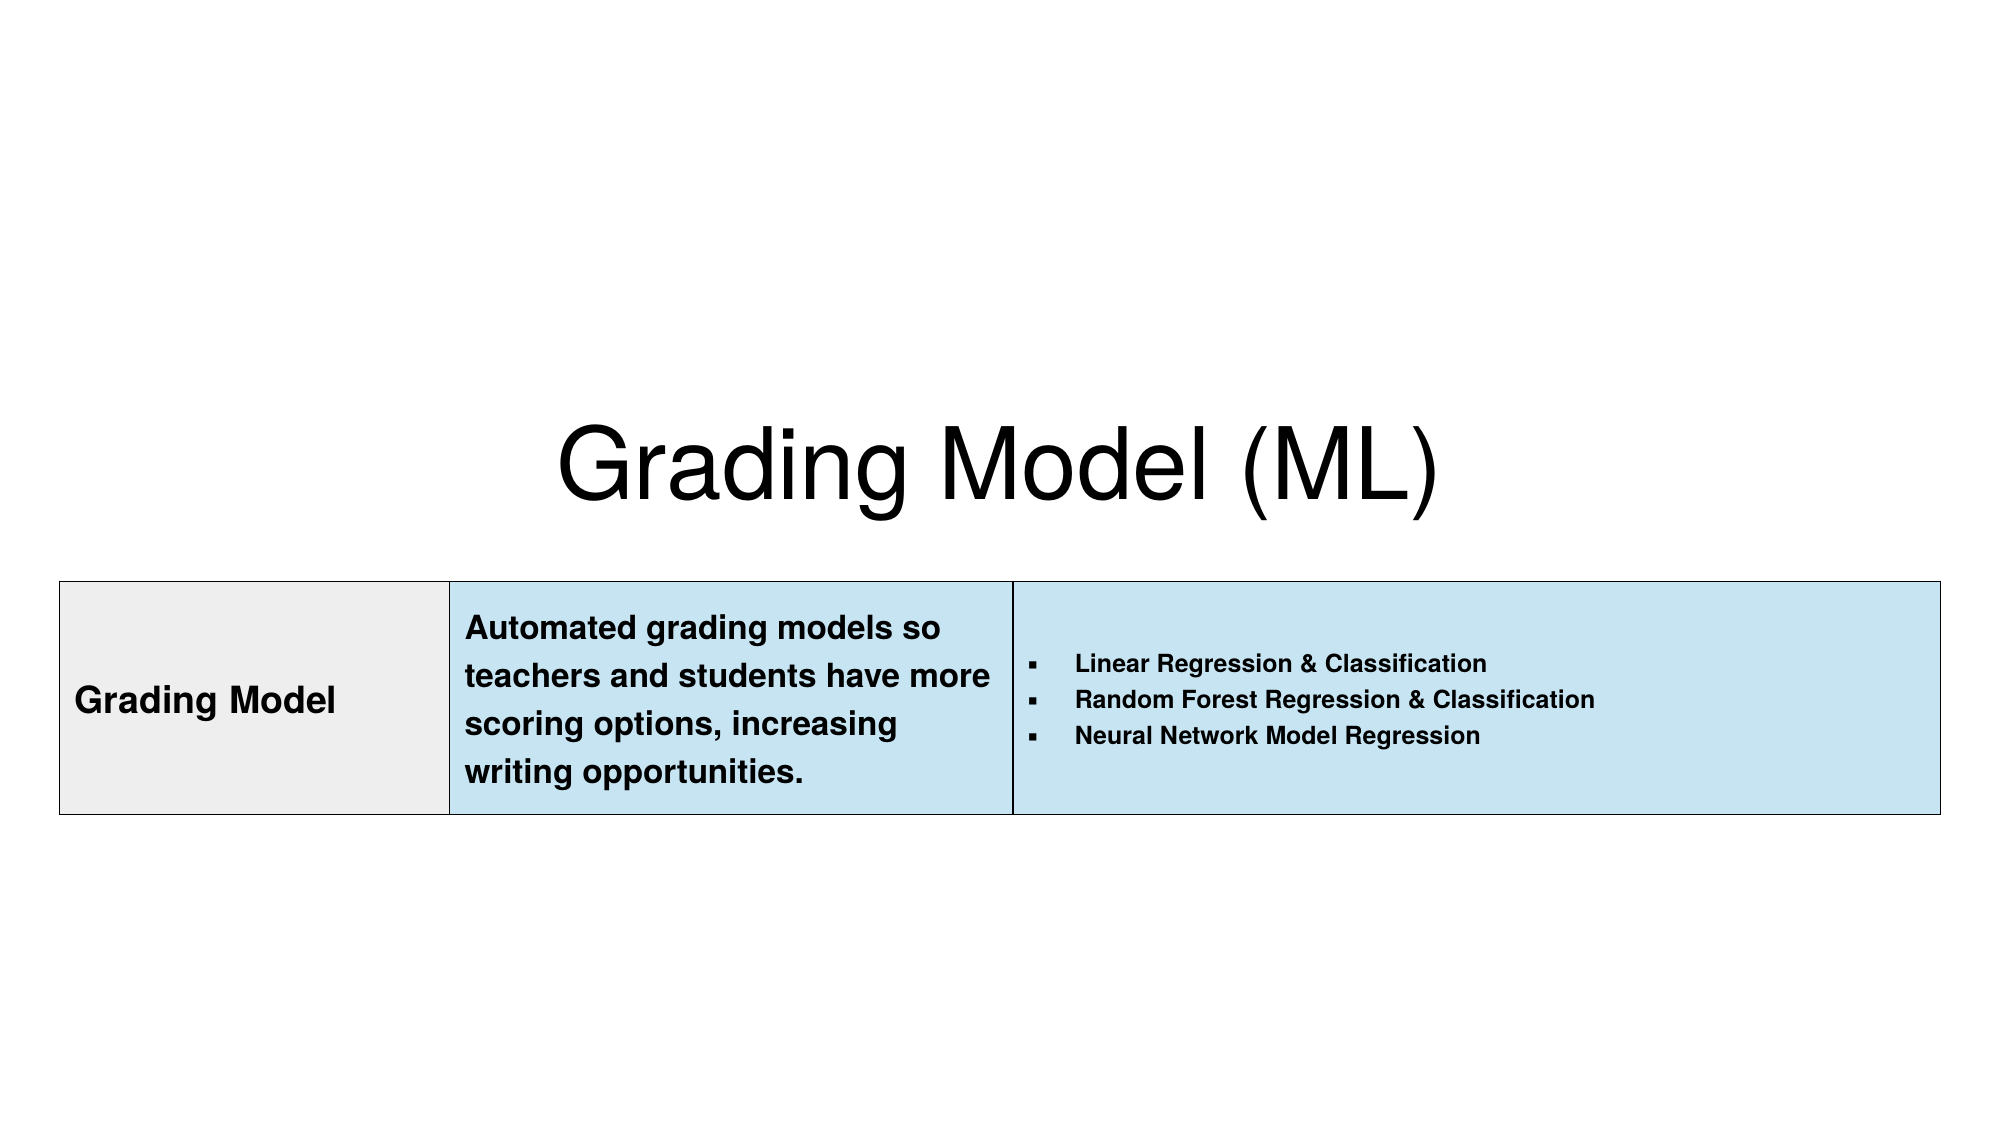

# Grading Model (ML)
| Grading Model | Automated grading models so teachers and students have more scoring options, increasing writing opportunities. | Linear Regression & Classification Random Forest Regression & Classification Neural Network Model Regression |
| --- | --- | --- |